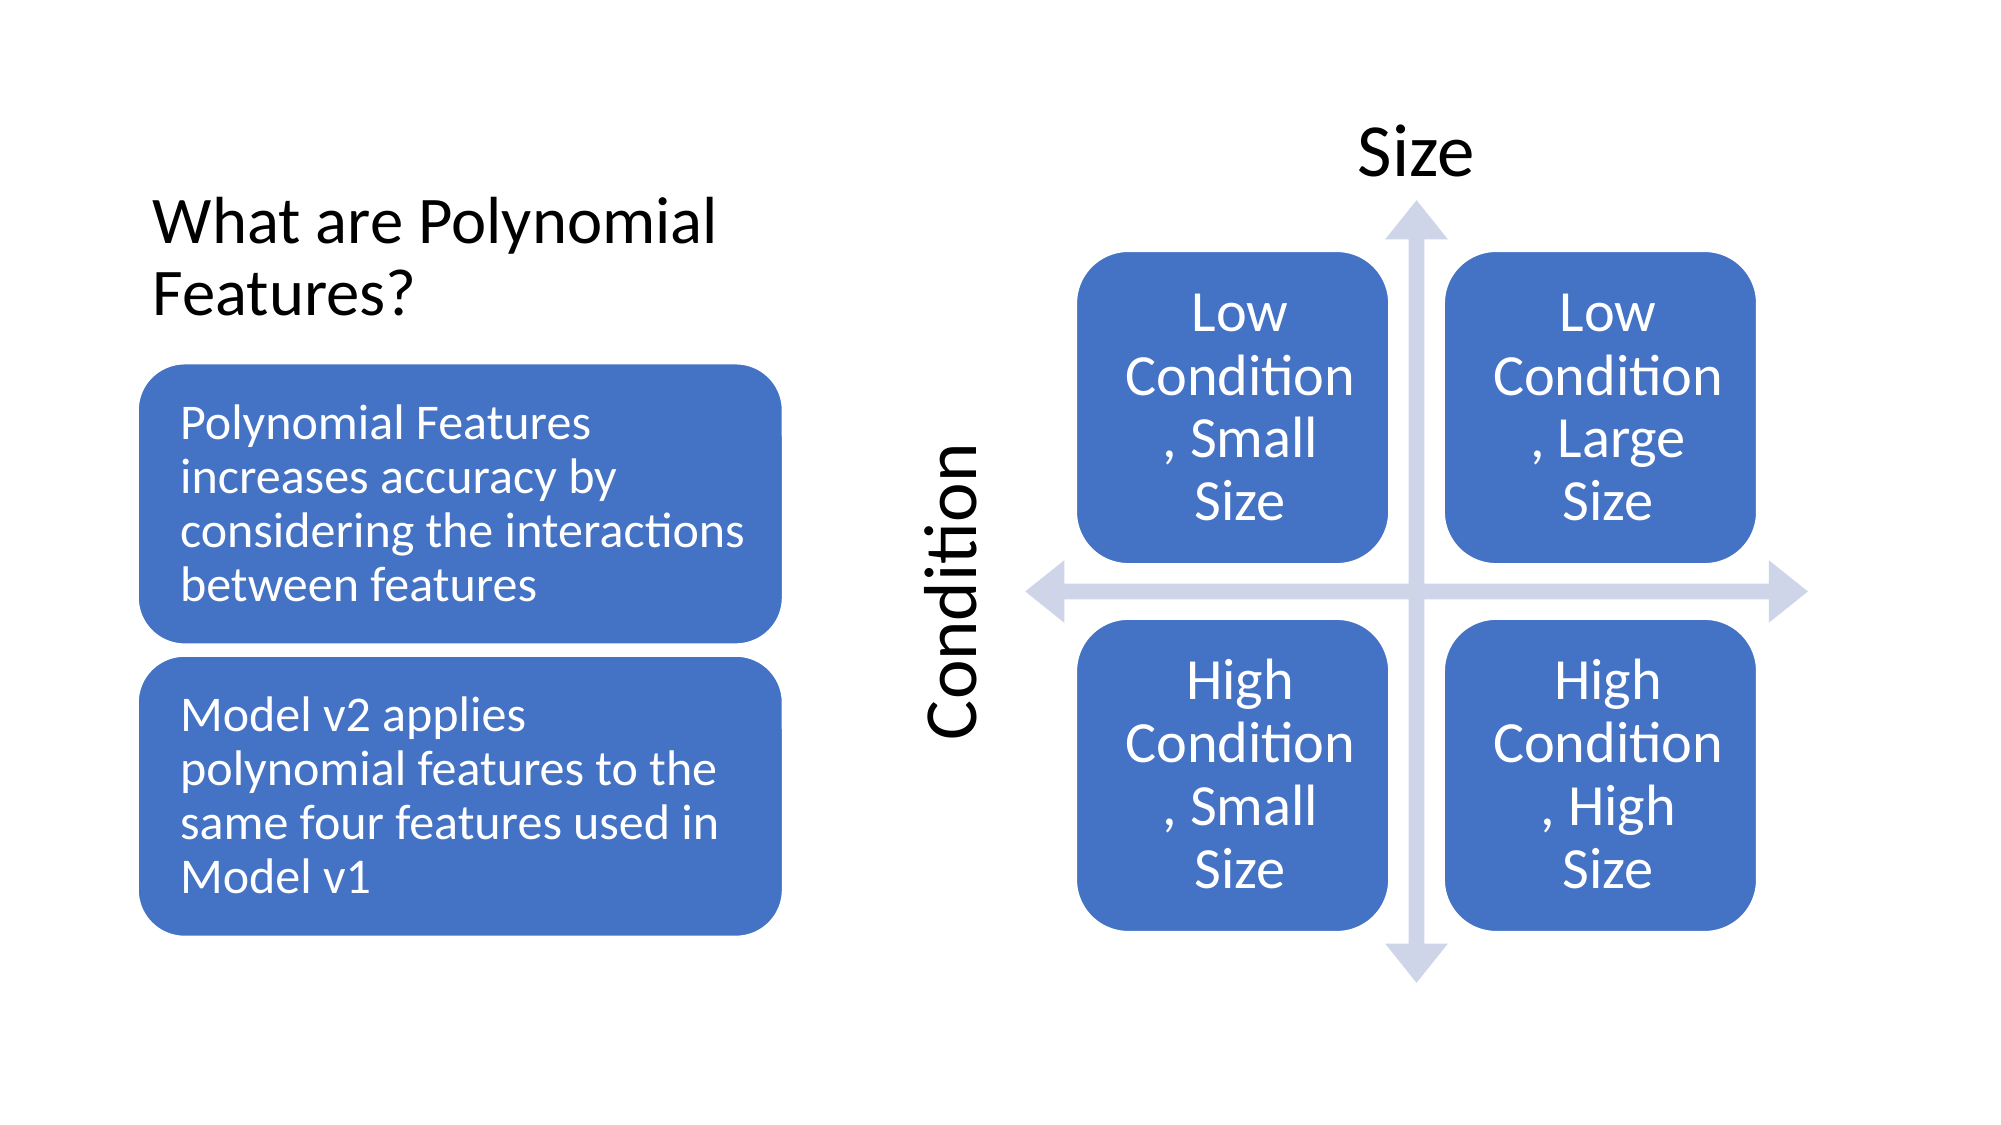

# What are Polynomial Features?
Size
Low Condition, Small Size
Low Condition, Large Size
High Condition, Small Size
High Condition, High Size
Polynomial Features increases accuracy by considering the interactions between features
Model v2 applies polynomial features to the same four features used in Model v1
Condition